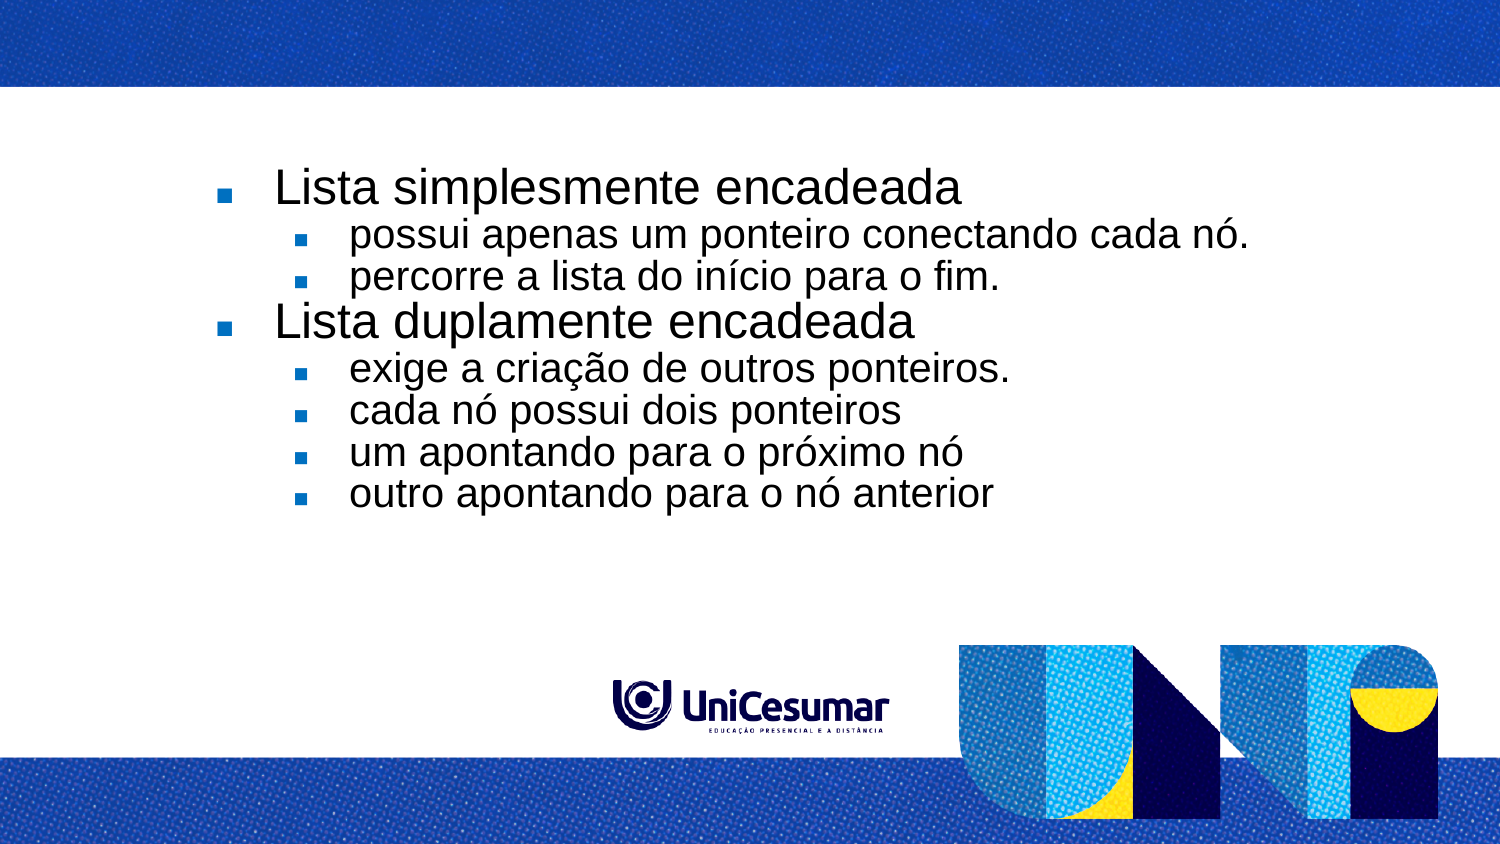

Lista simplesmente encadeada
possui apenas um ponteiro conectando cada nó.
percorre a lista do início para o fim.
Lista duplamente encadeada
exige a criação de outros ponteiros.
cada nó possui dois ponteiros
um apontando para o próximo nó
outro apontando para o nó anterior